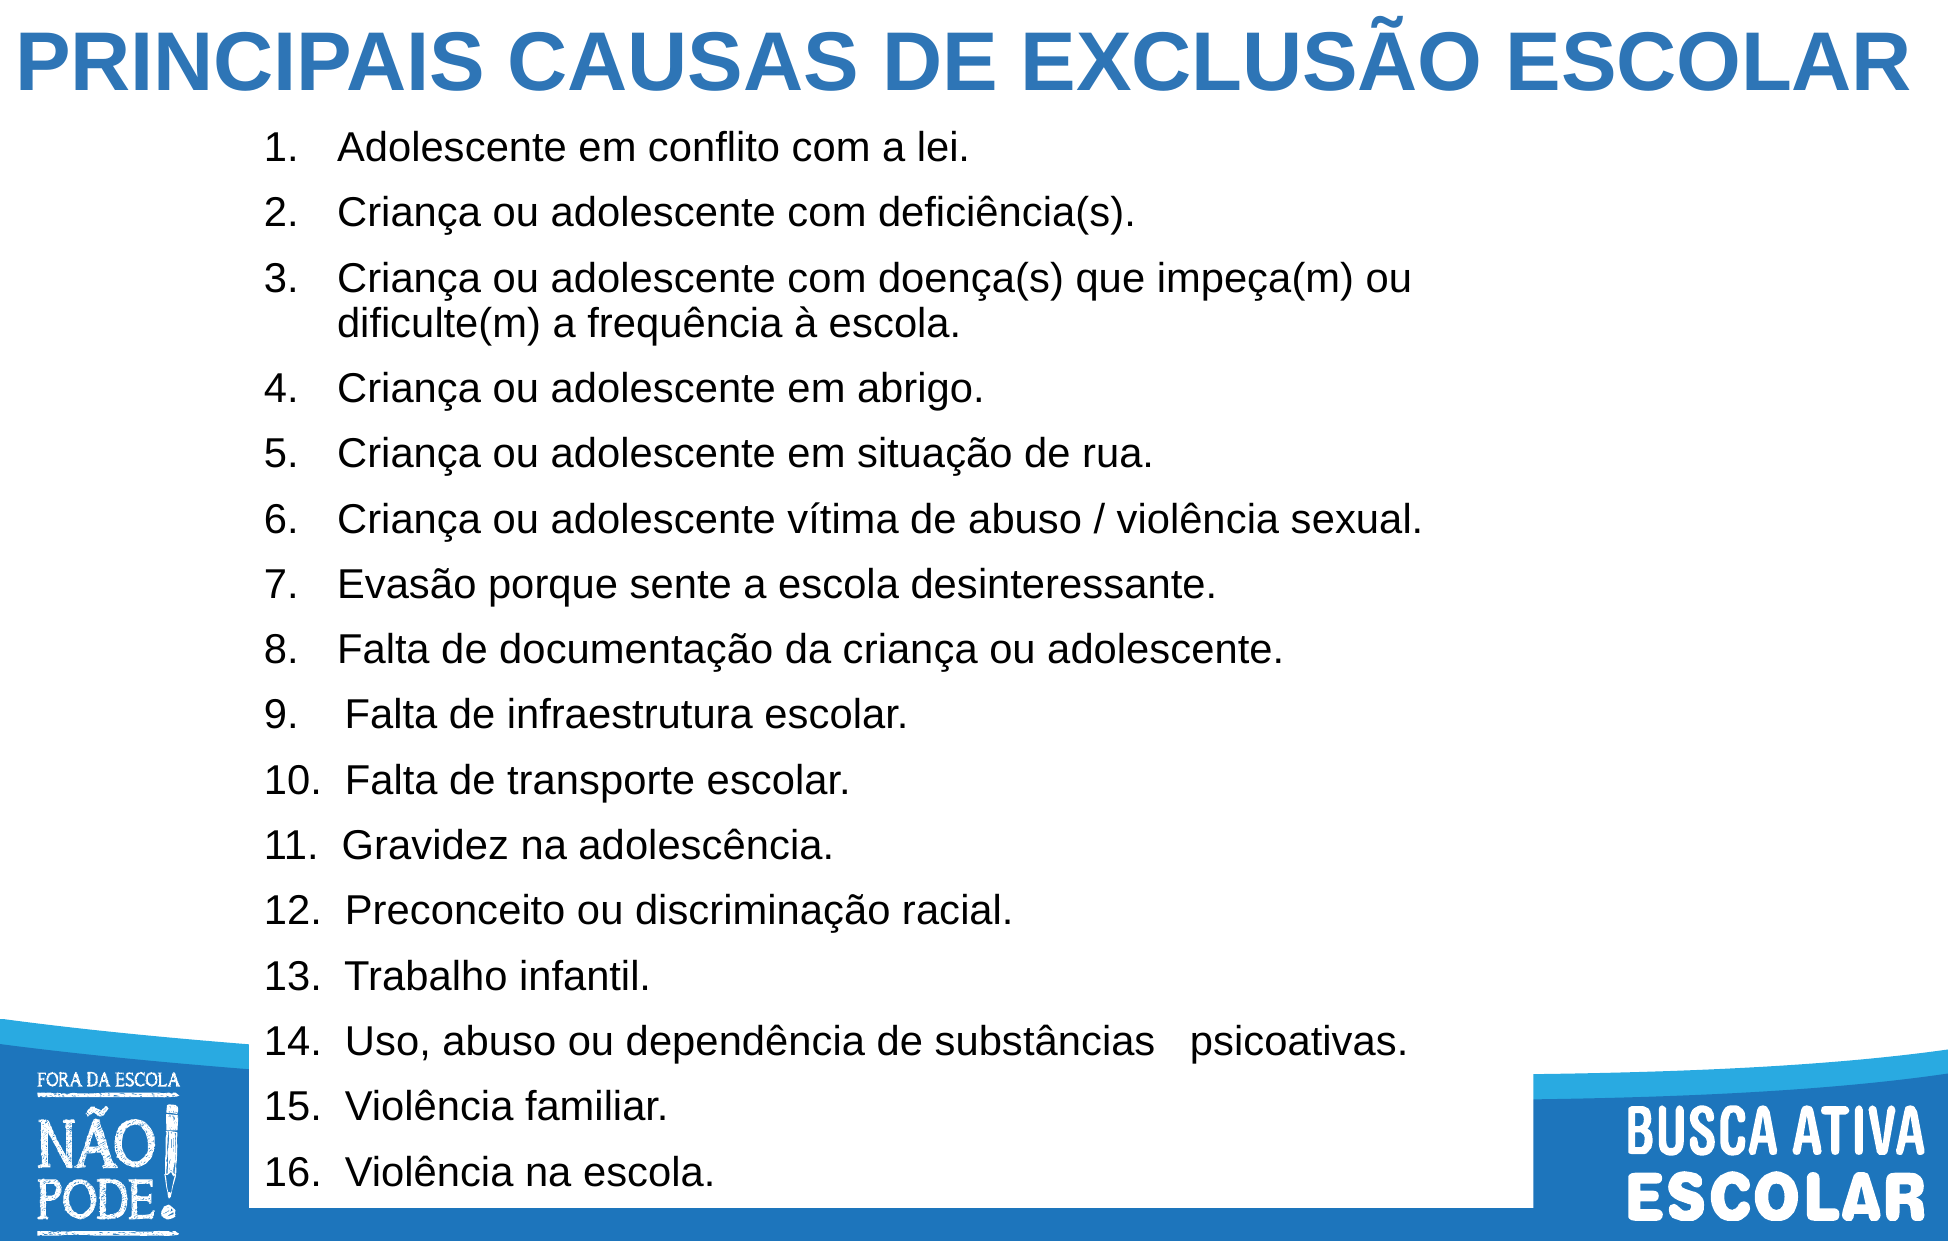

# PRINCIPAIS CAUSAS DE EXCLUSÃO ESCOLAR
Adolescente em conflito com a lei.
Criança ou adolescente com deficiência(s).
Criança ou adolescente com doença(s) que impeça(m) ou dificulte(m) a frequência à escola.
Criança ou adolescente em abrigo.
Criança ou adolescente em situação de rua.
Criança ou adolescente vítima de abuso / violência sexual.
Evasão porque sente a escola desinteressante.
Falta de documentação da criança ou adolescente.
9.    Falta de infraestrutura escolar.
10.  Falta de transporte escolar.
11.  Gravidez na adolescência.
12.  Preconceito ou discriminação racial.
13.  Trabalho infantil.
14.  Uso, abuso ou dependência de substâncias   psicoativas.
15.  Violência familiar.
16.  Violência na escola.